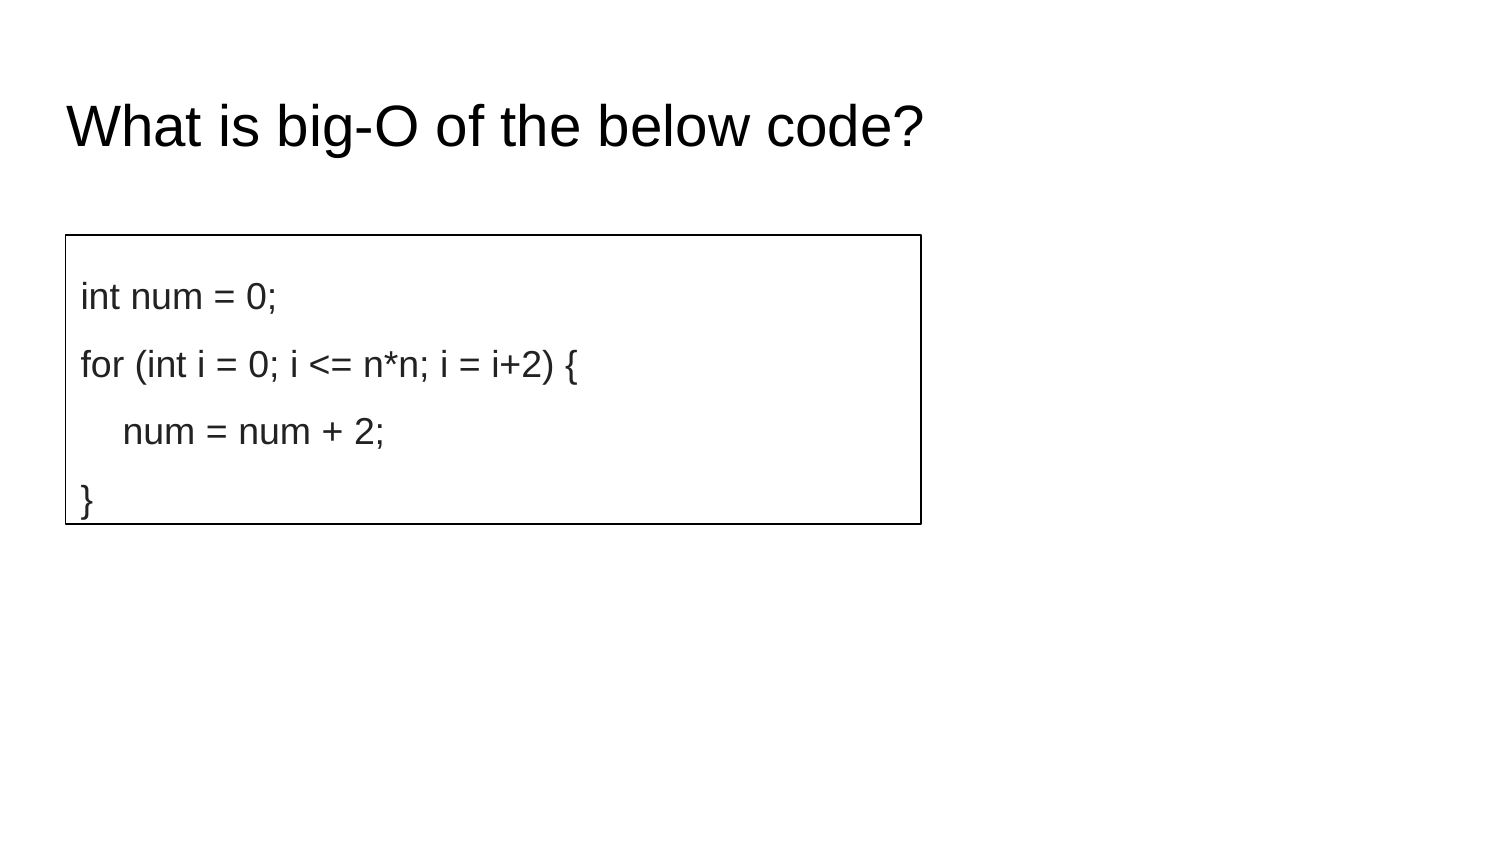

# What is big-O of the below code?
int num = 0;
for (int i = 0; i <= n*n; i = i+2) {
    num = num + 2;
}